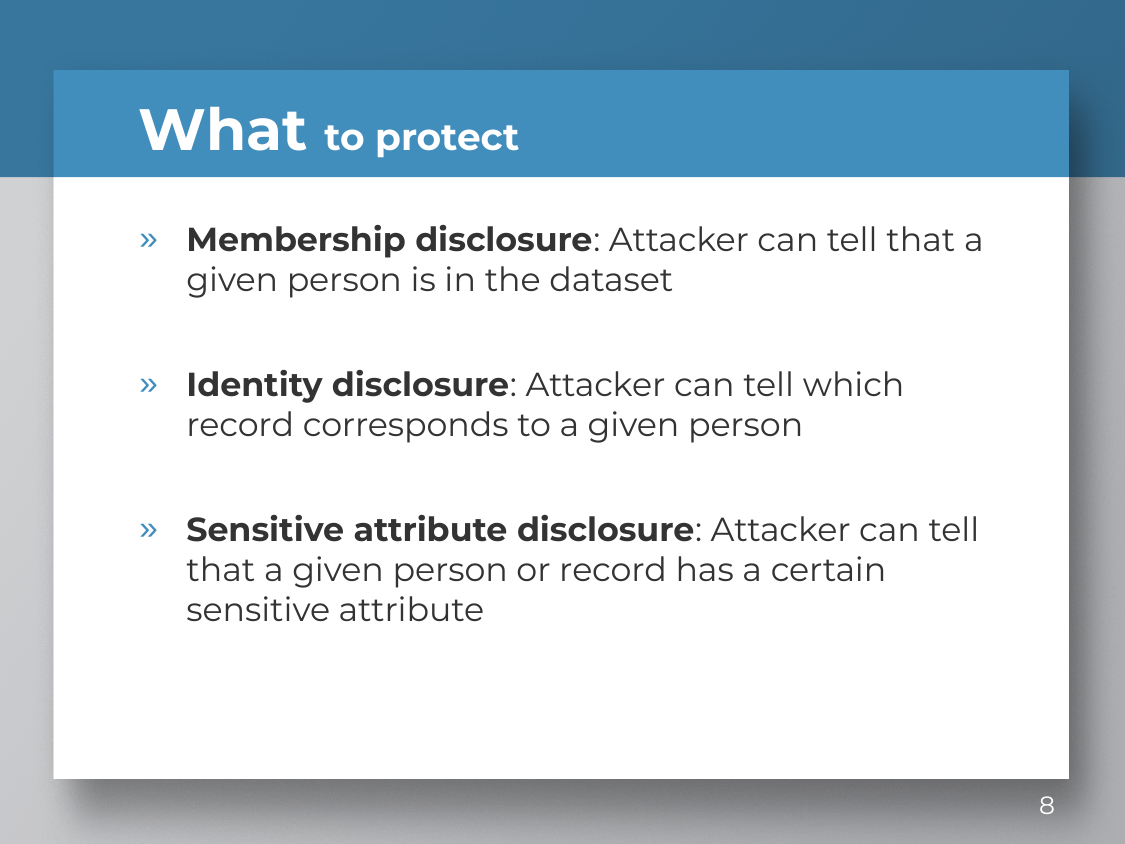

# What to protect
Membership disclosure: Attacker can tell that a given person is in the dataset

Identity disclosure: Attacker can tell which record corresponds to a given person

Sensitive attribute disclosure: Attacker can tell that a given person or record has a certain sensitive attribute
8